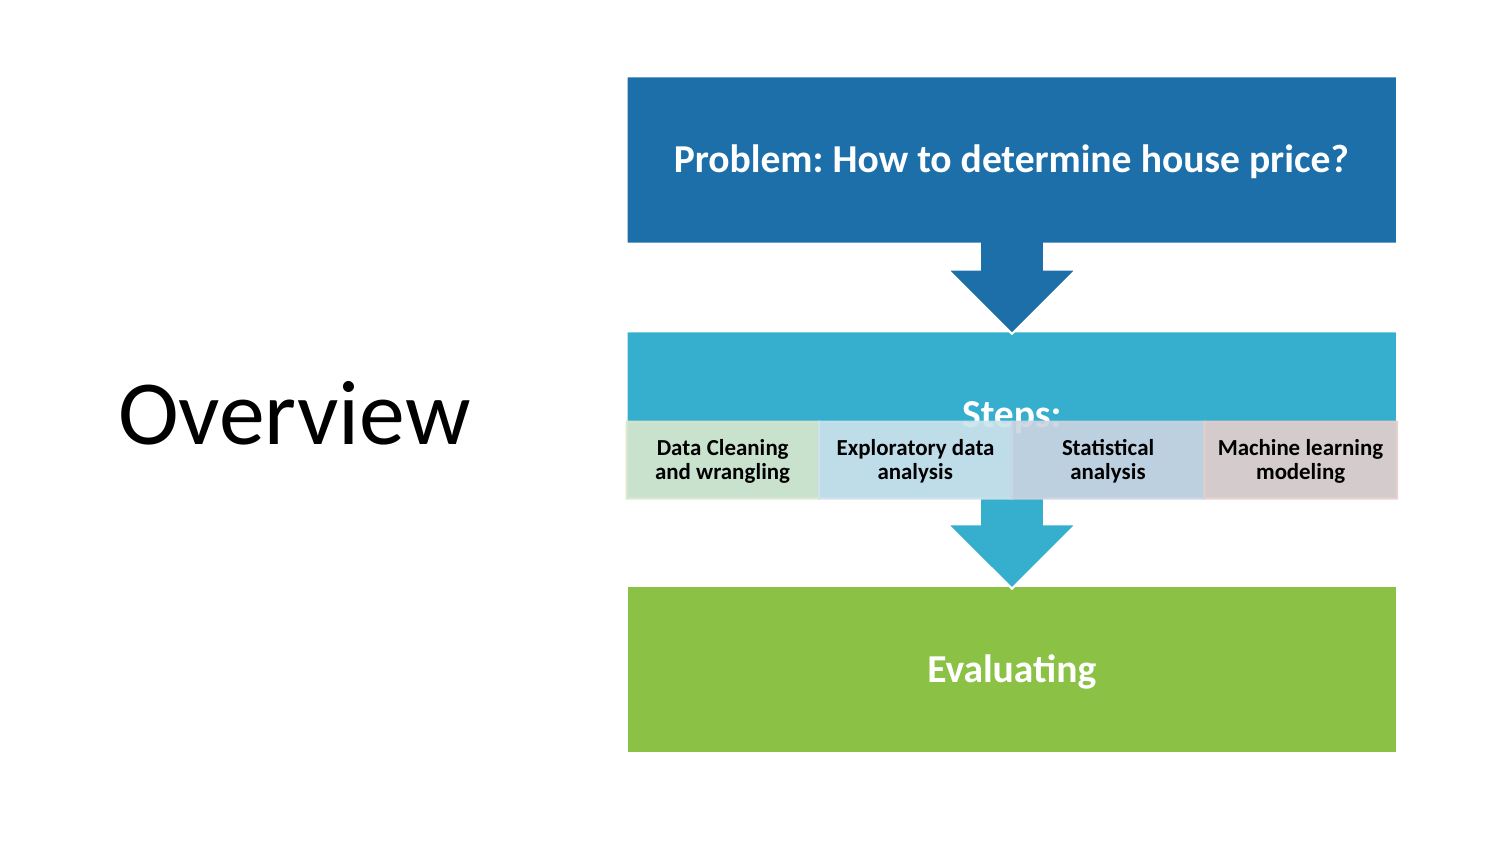

# Overview
Evaluating
Steps:
Data Cleaning and wrangling
Exploratory data analysis
Statistical analysis
Machine learning modeling
Problem: How to determine house price?